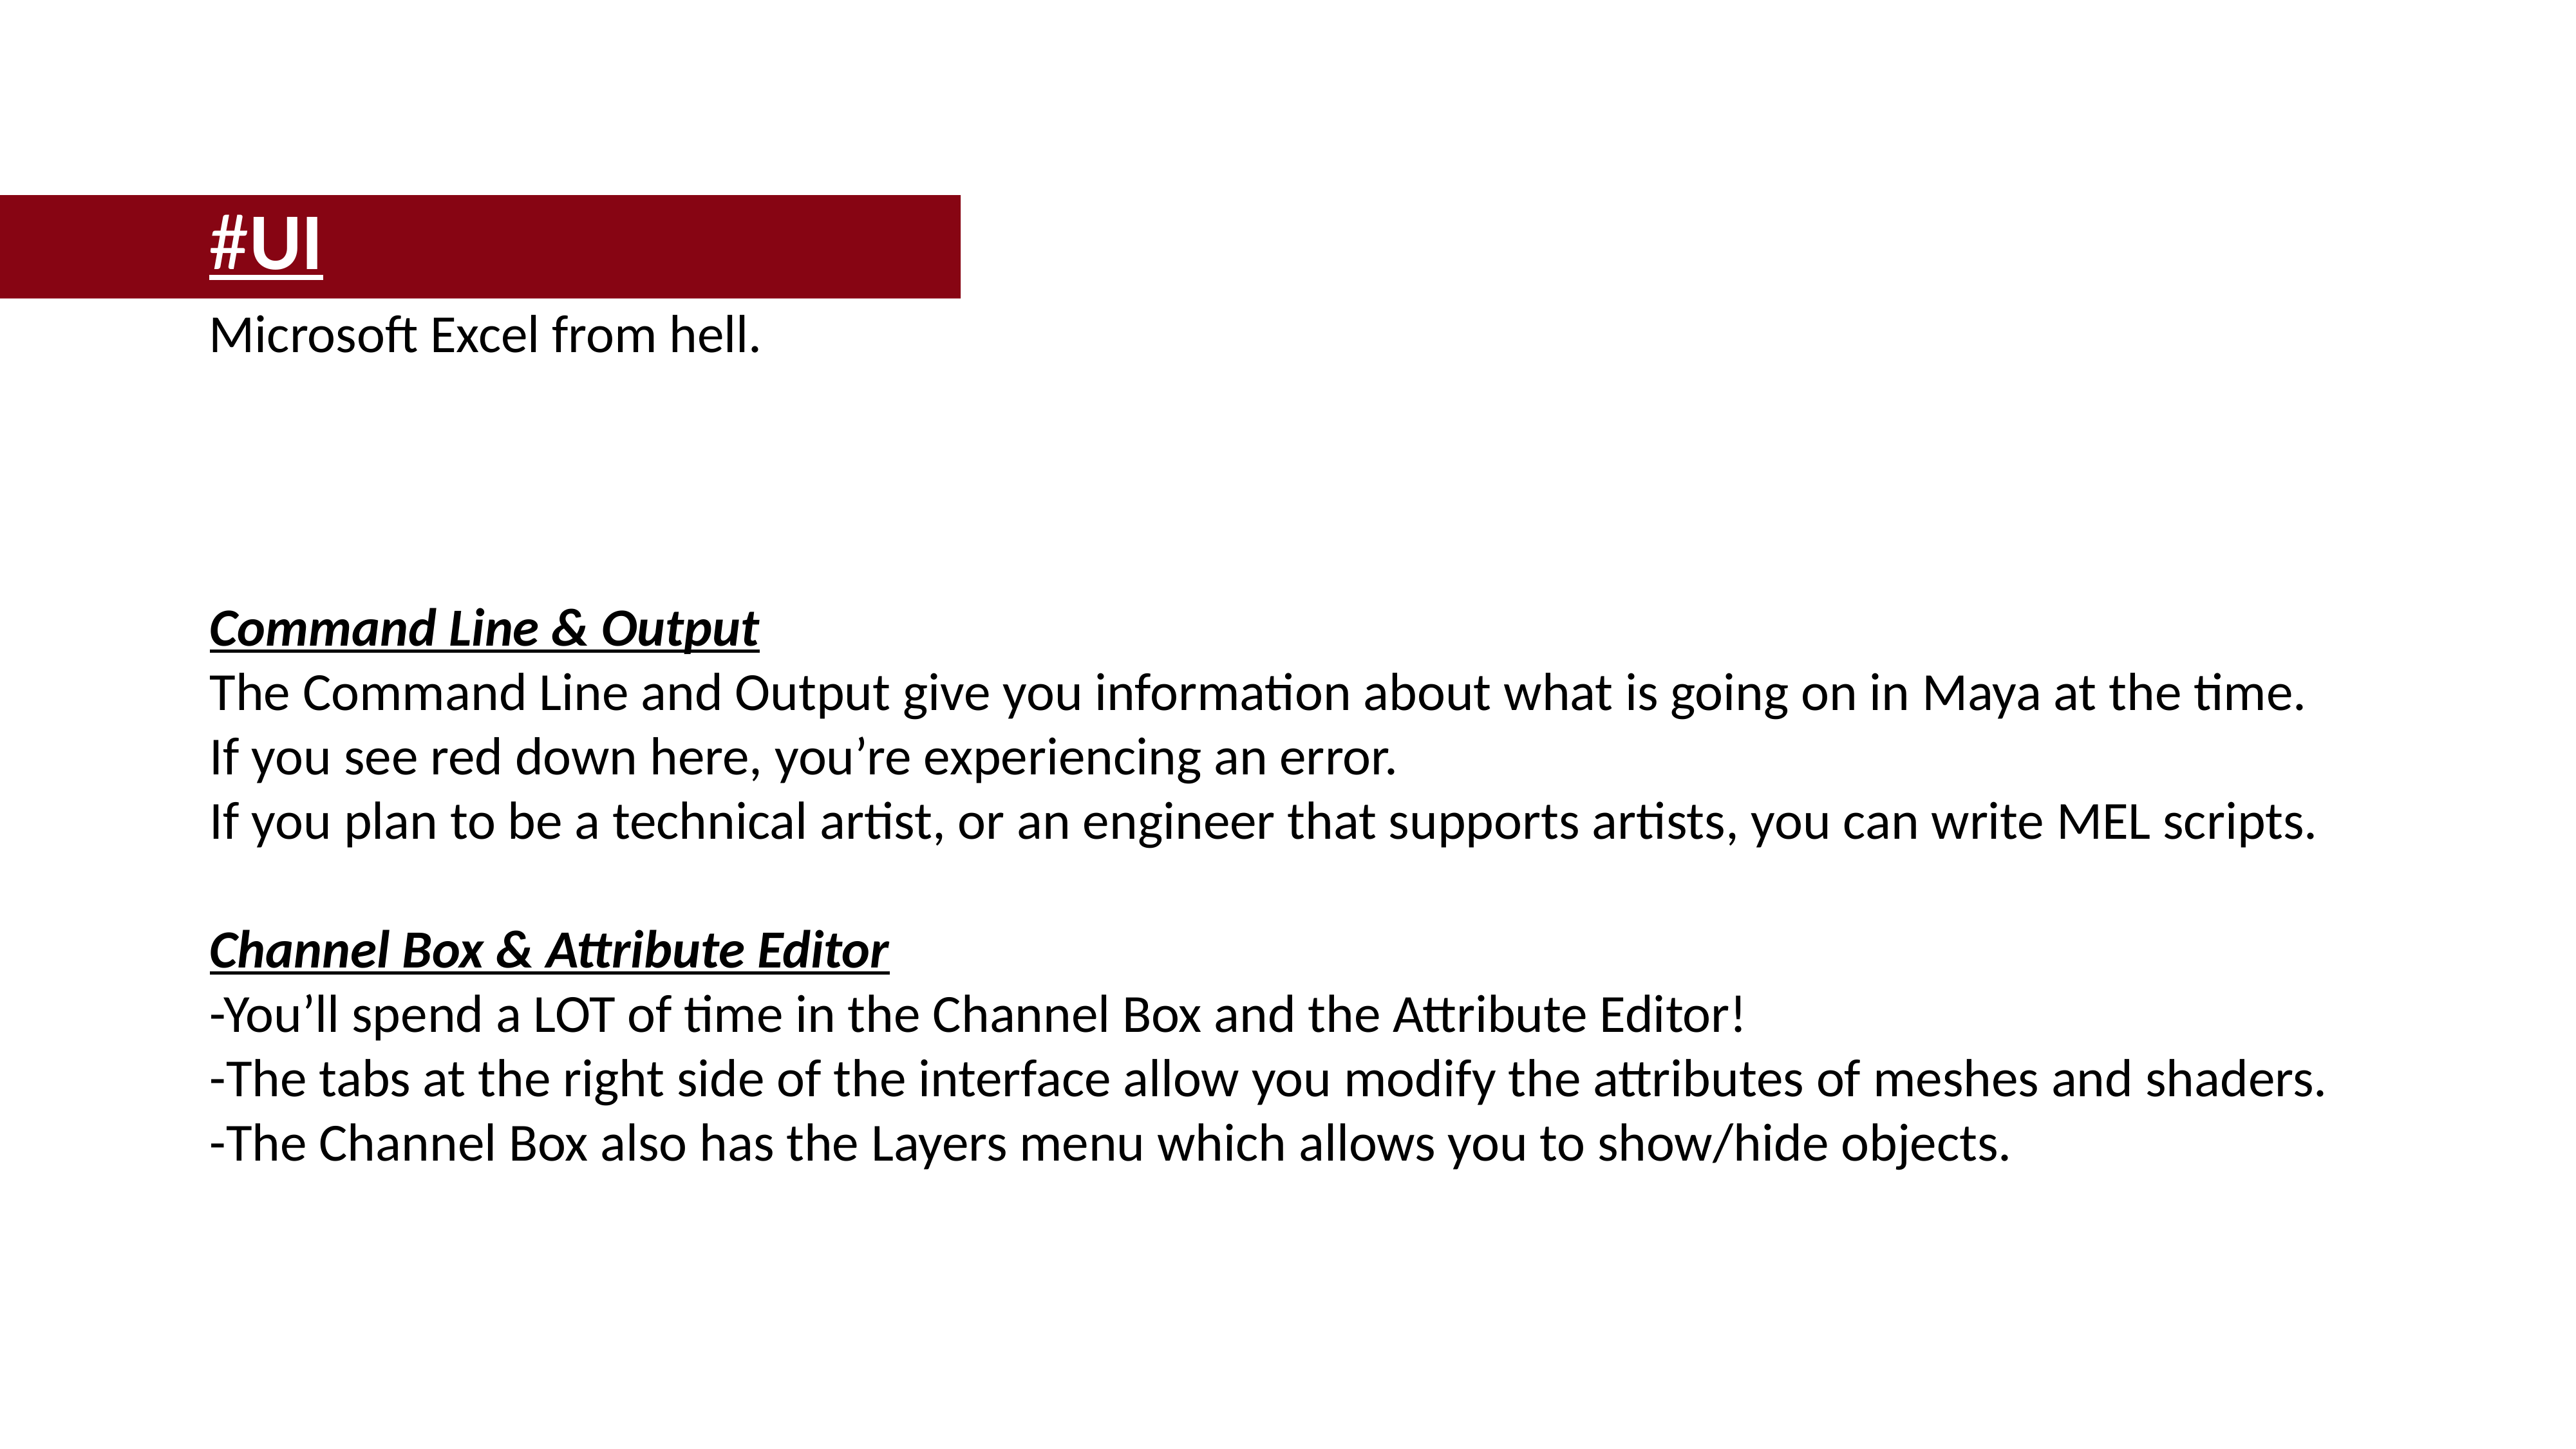

#UI
Microsoft Excel from hell.

Command Line & Output
The Command Line and Output give you information about what is going on in Maya at the time.
If you see red down here, you’re experiencing an error.
If you plan to be a technical artist, or an engineer that supports artists, you can write MEL scripts.

Channel Box & Attribute Editor
-You’ll spend a LOT of time in the Channel Box and the Attribute Editor!
-The tabs at the right side of the interface allow you modify the attributes of meshes and shaders.
-The Channel Box also has the Layers menu which allows you to show/hide objects.